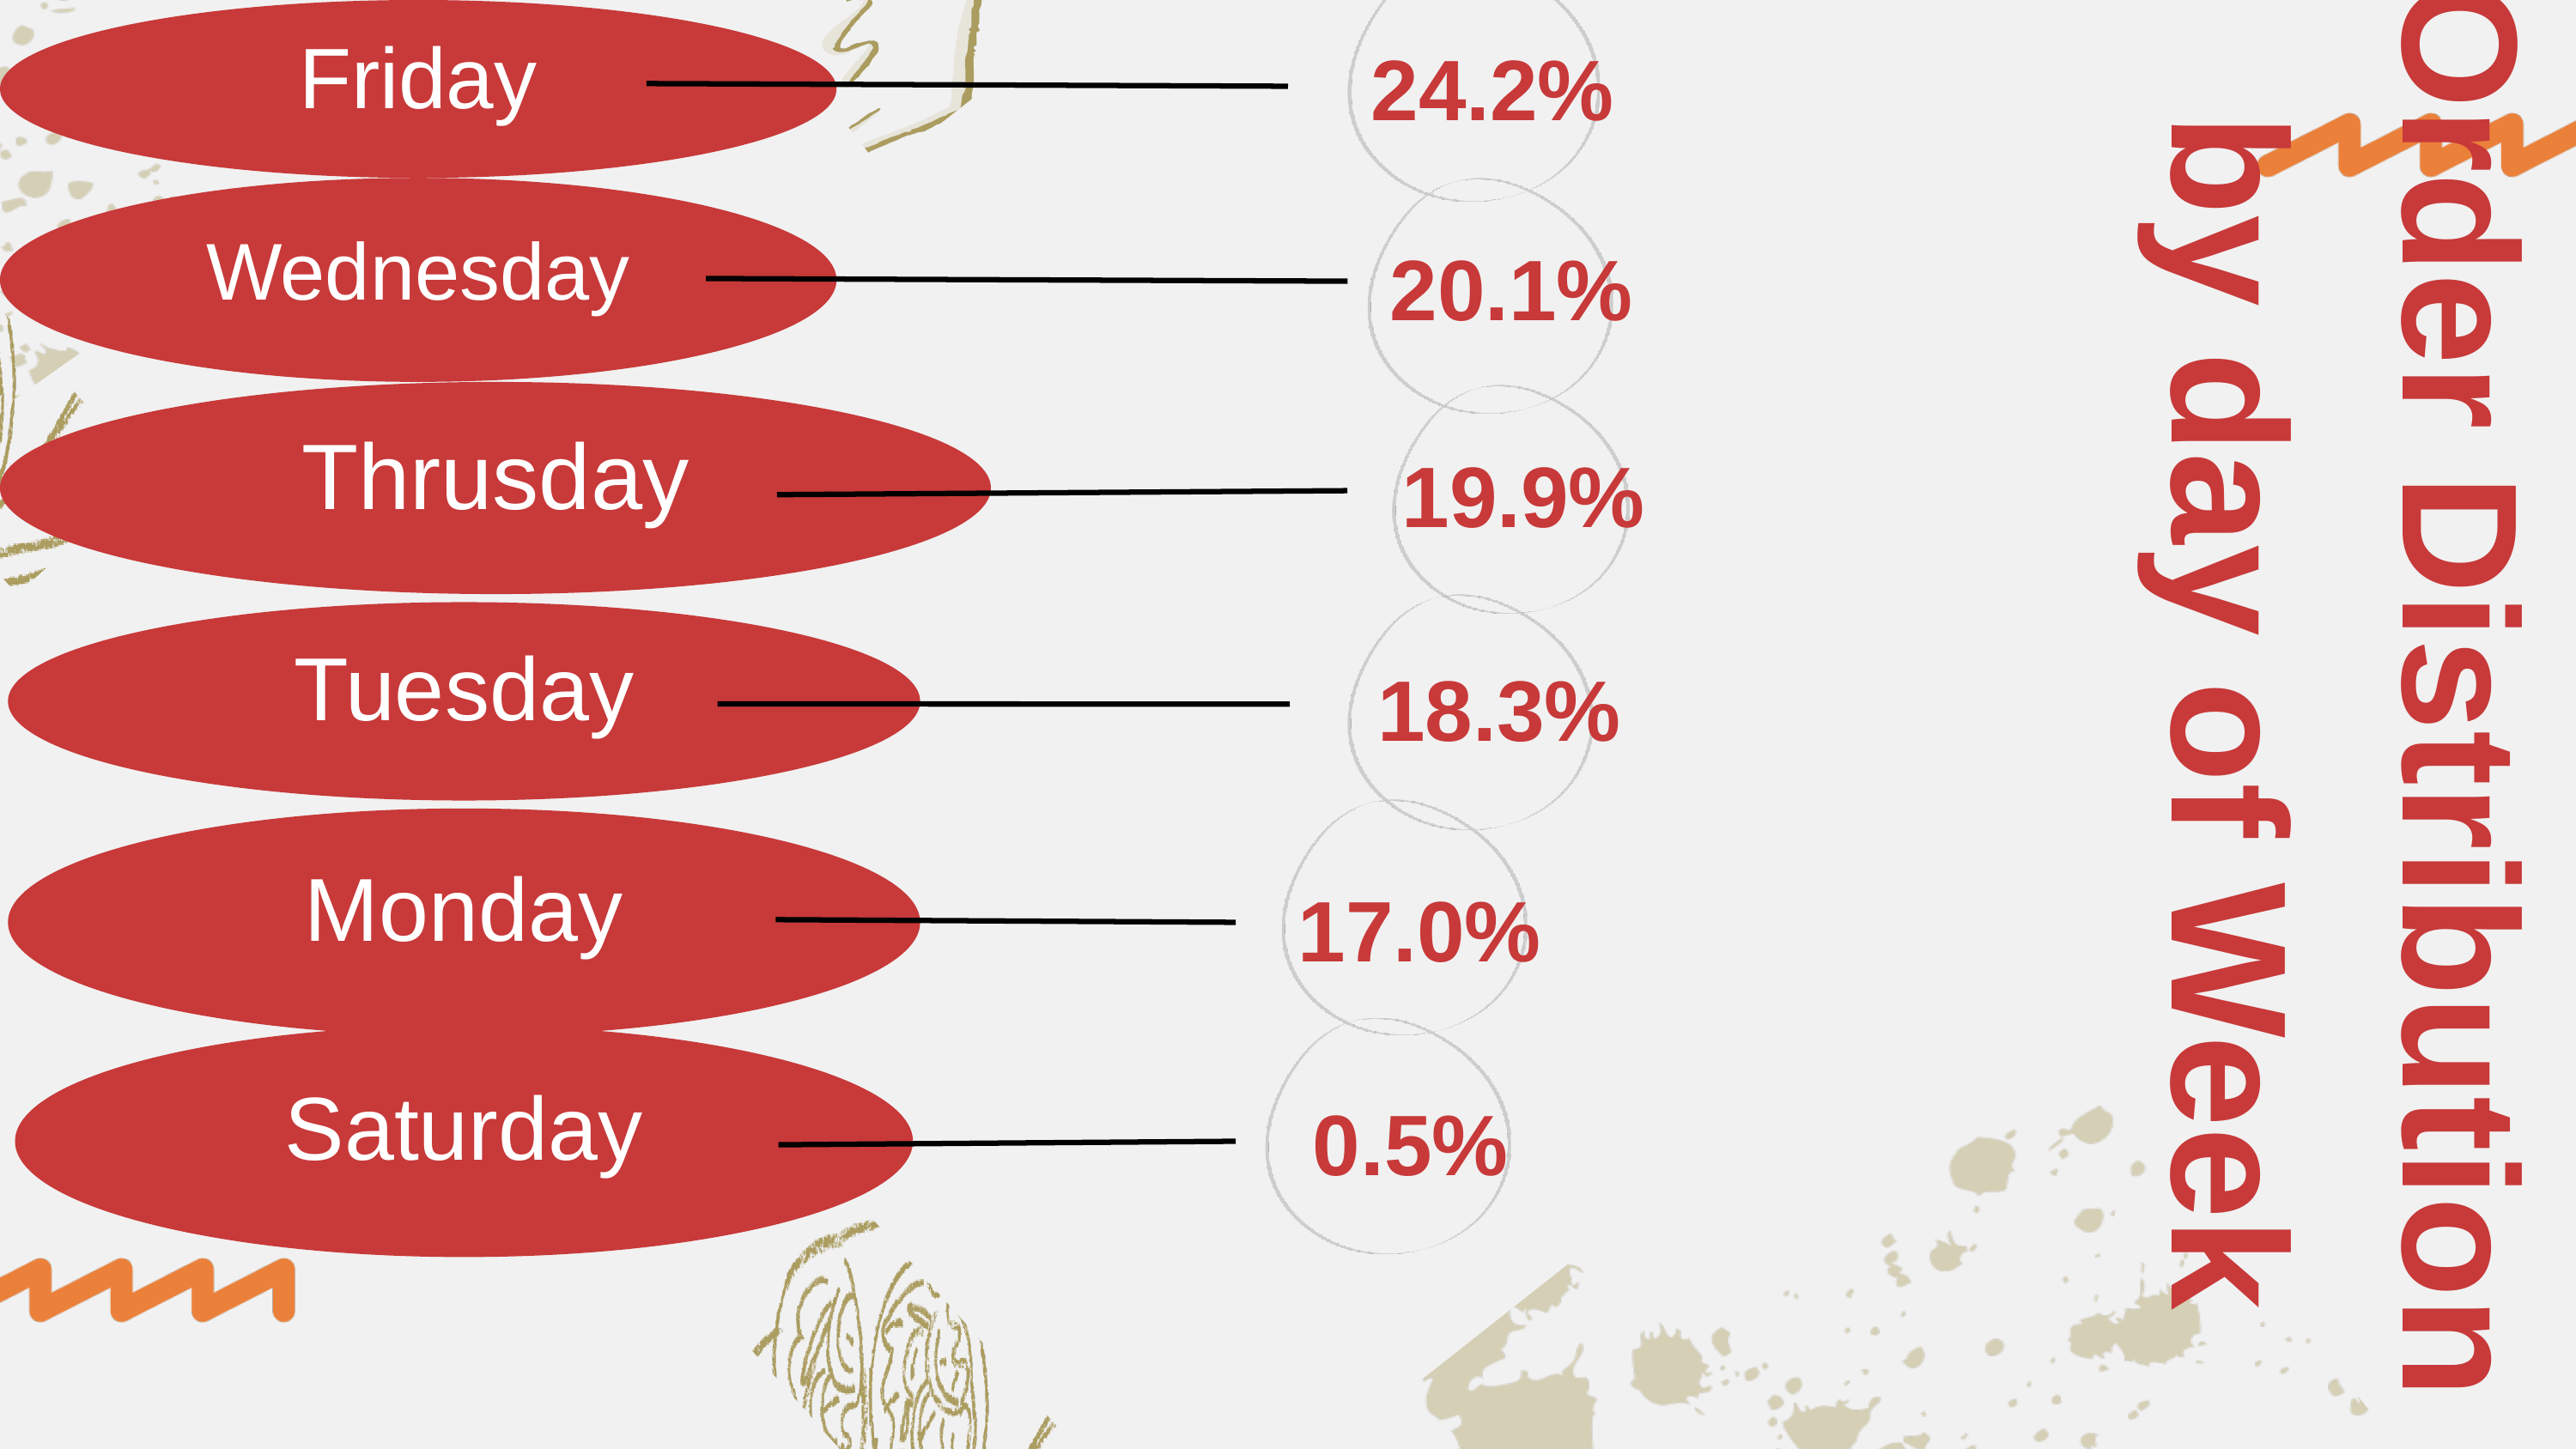

Friday

24.2%

Wednesday

20.1%

Order Distribution
by day of Week

Thrusday

19.9%

Tuesday
18.3%

Monday
17.0%

Saturday

0.5%